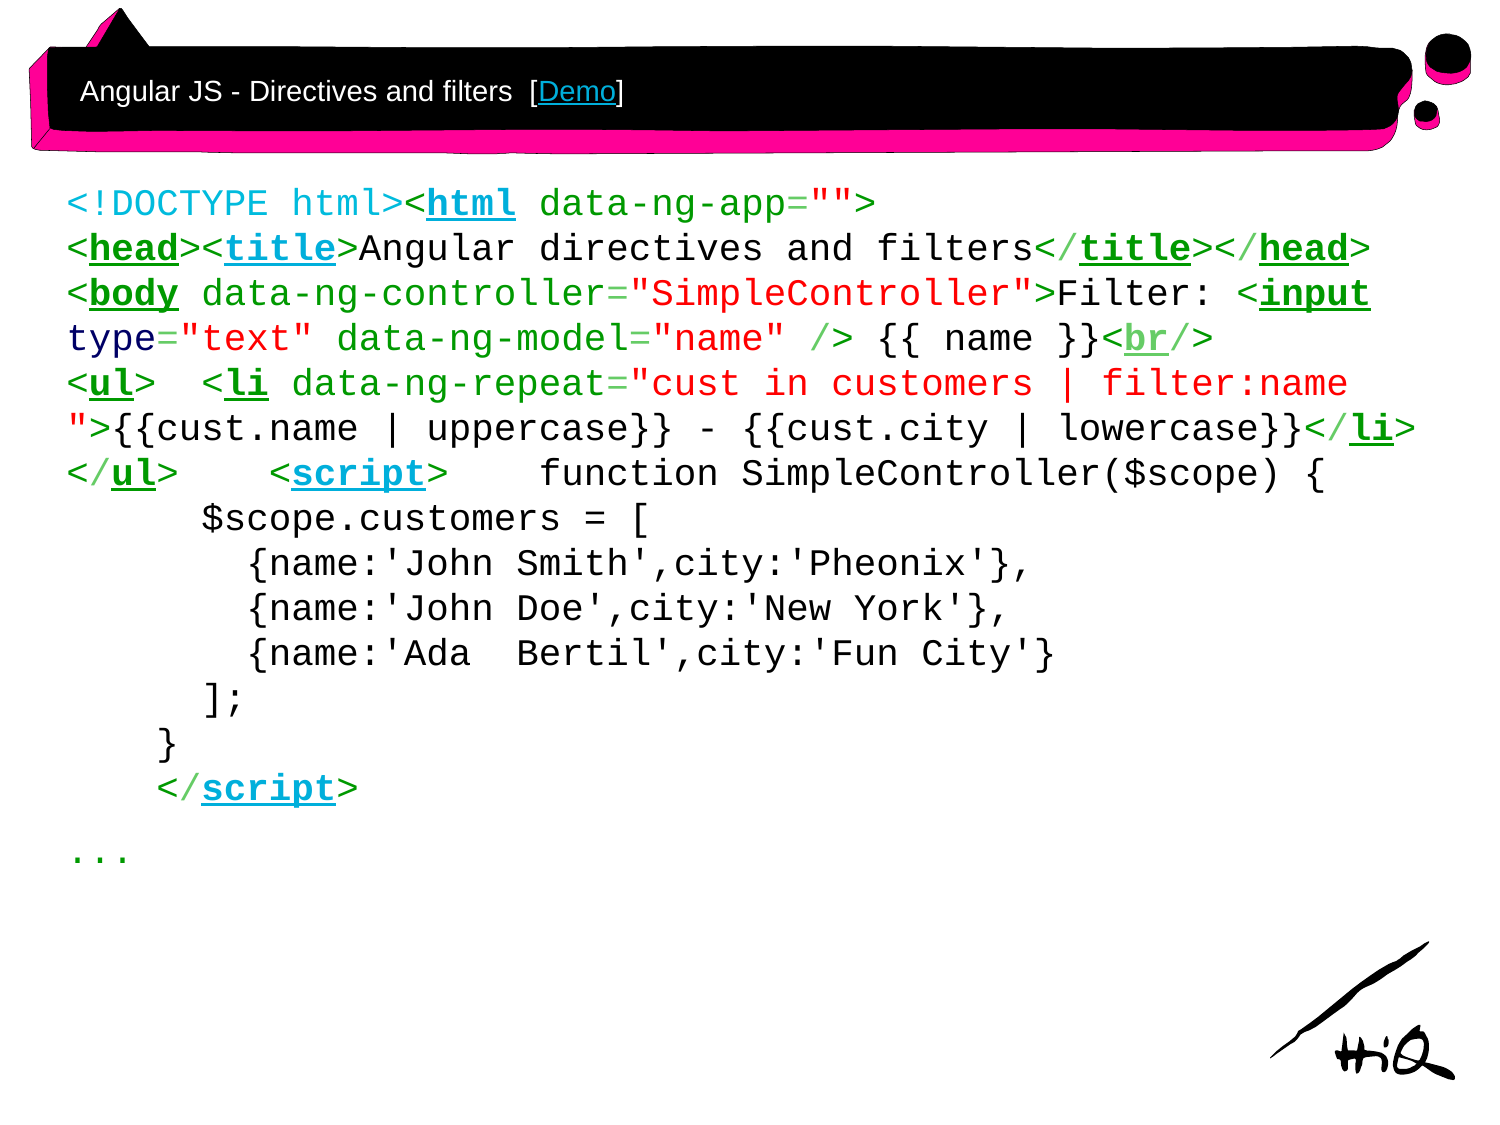

# Angular JS - Directives and filters  [Demo]
<!DOCTYPE html><html data-ng-app="">
<head><title>Angular directives and filters</title></head>
<body data-ng-controller="SimpleController">Filter: <input type="text" data-ng-model="name" /> {{ name }}<br/>
<ul>  <li data-ng-repeat="cust in customers | filter:name ">{{cust.name | uppercase}} - {{cust.city | lowercase}}</li>
</ul>    <script>    function SimpleController($scope) {
      $scope.customers = [
        {name:'John Smith',city:'Pheonix'},
        {name:'John Doe',city:'New York'},
        {name:'Ada  Bertil',city:'Fun City'}
      ];
    }
    </script>
...